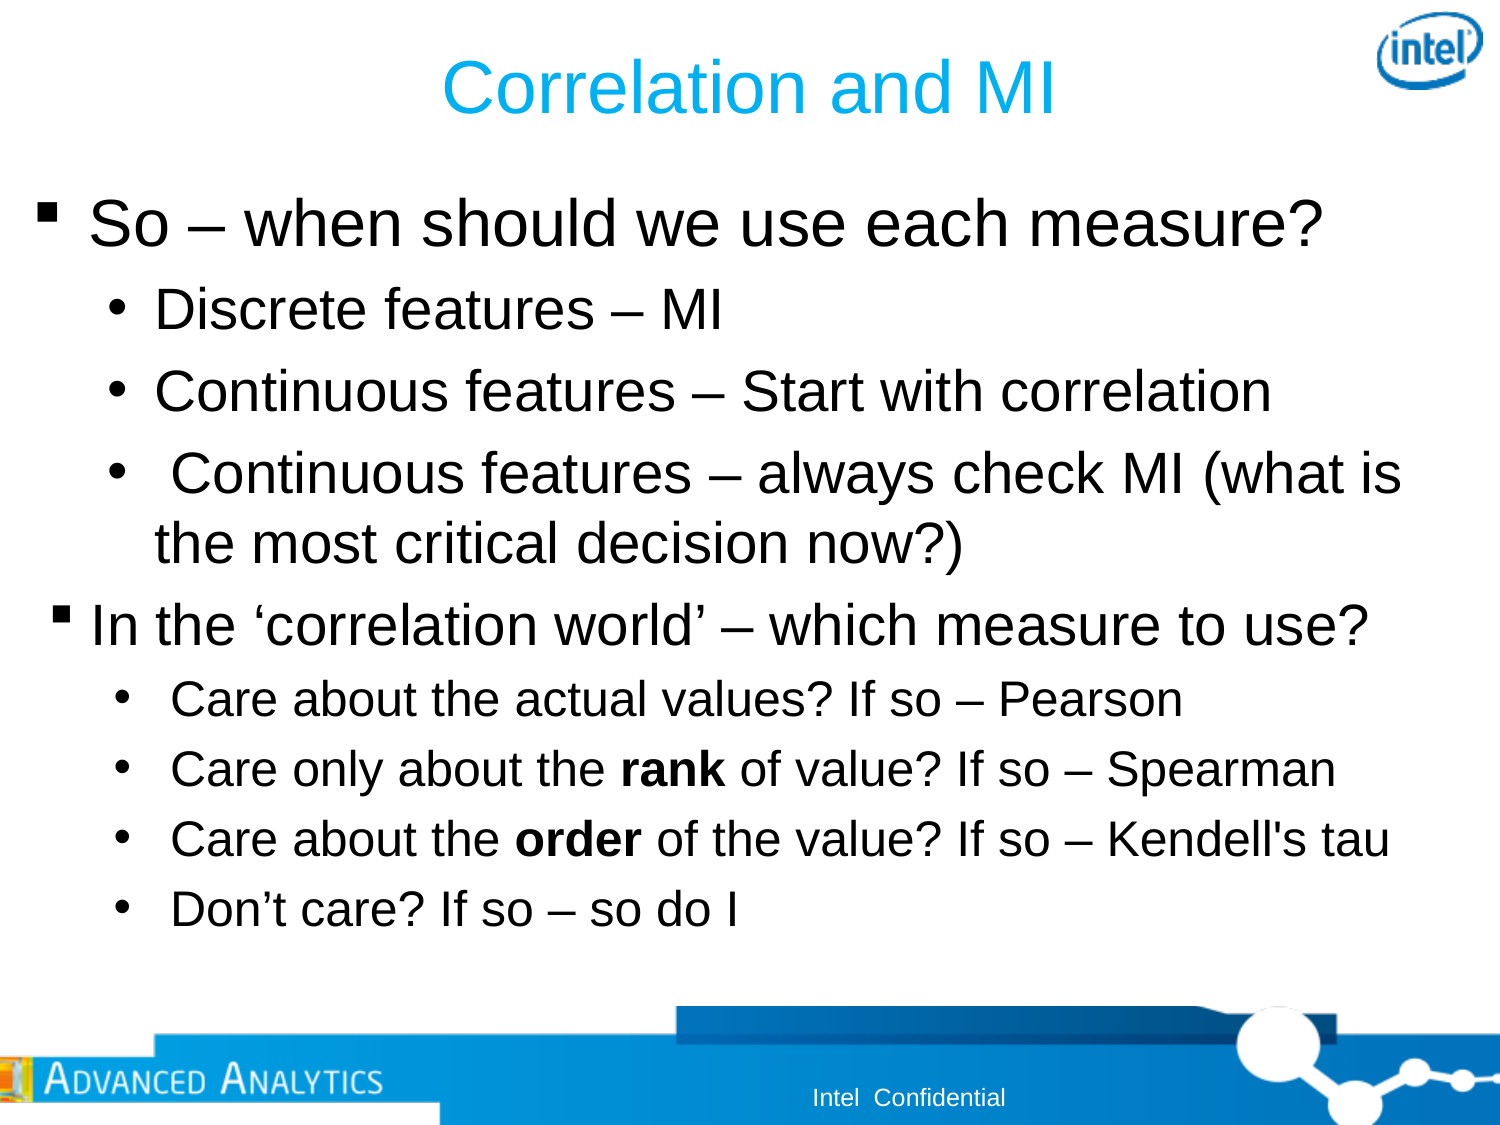

# Correlation and MI
So – when should we use each measure?
Discrete features – MI
Continuous features – Start with correlation
 Continuous features – always check MI (what is the most critical decision now?)
In the ‘correlation world’ – which measure to use?
Care about the actual values? If so – Pearson
Care only about the rank of value? If so – Spearman
Care about the order of the value? If so – Kendell's tau
Don’t care? If so – so do I